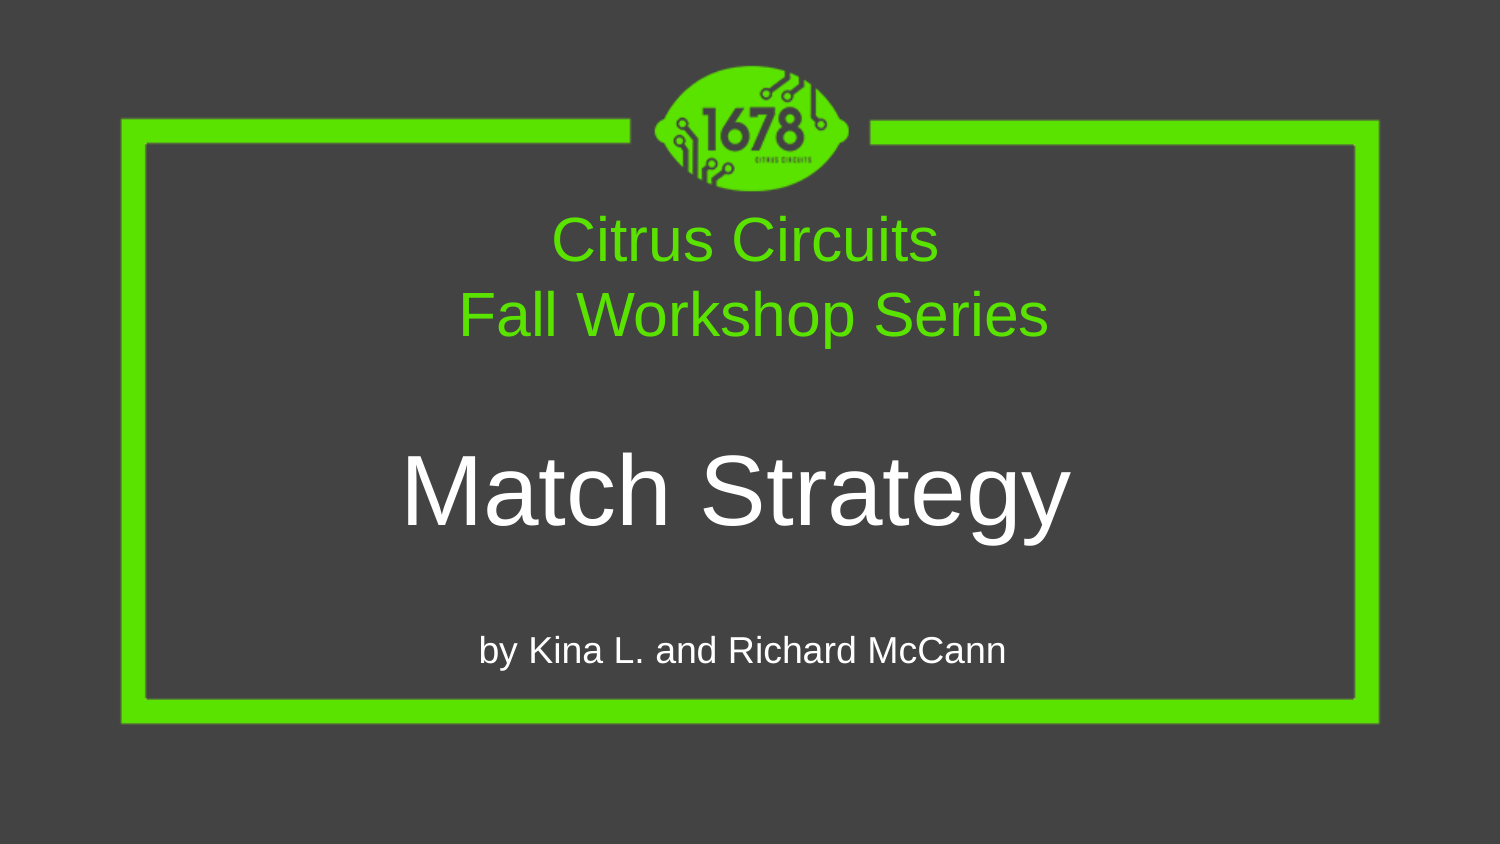

# Citrus Circuits
Fall Workshop Series

Match Strategy
by Kina L. and Richard McCann